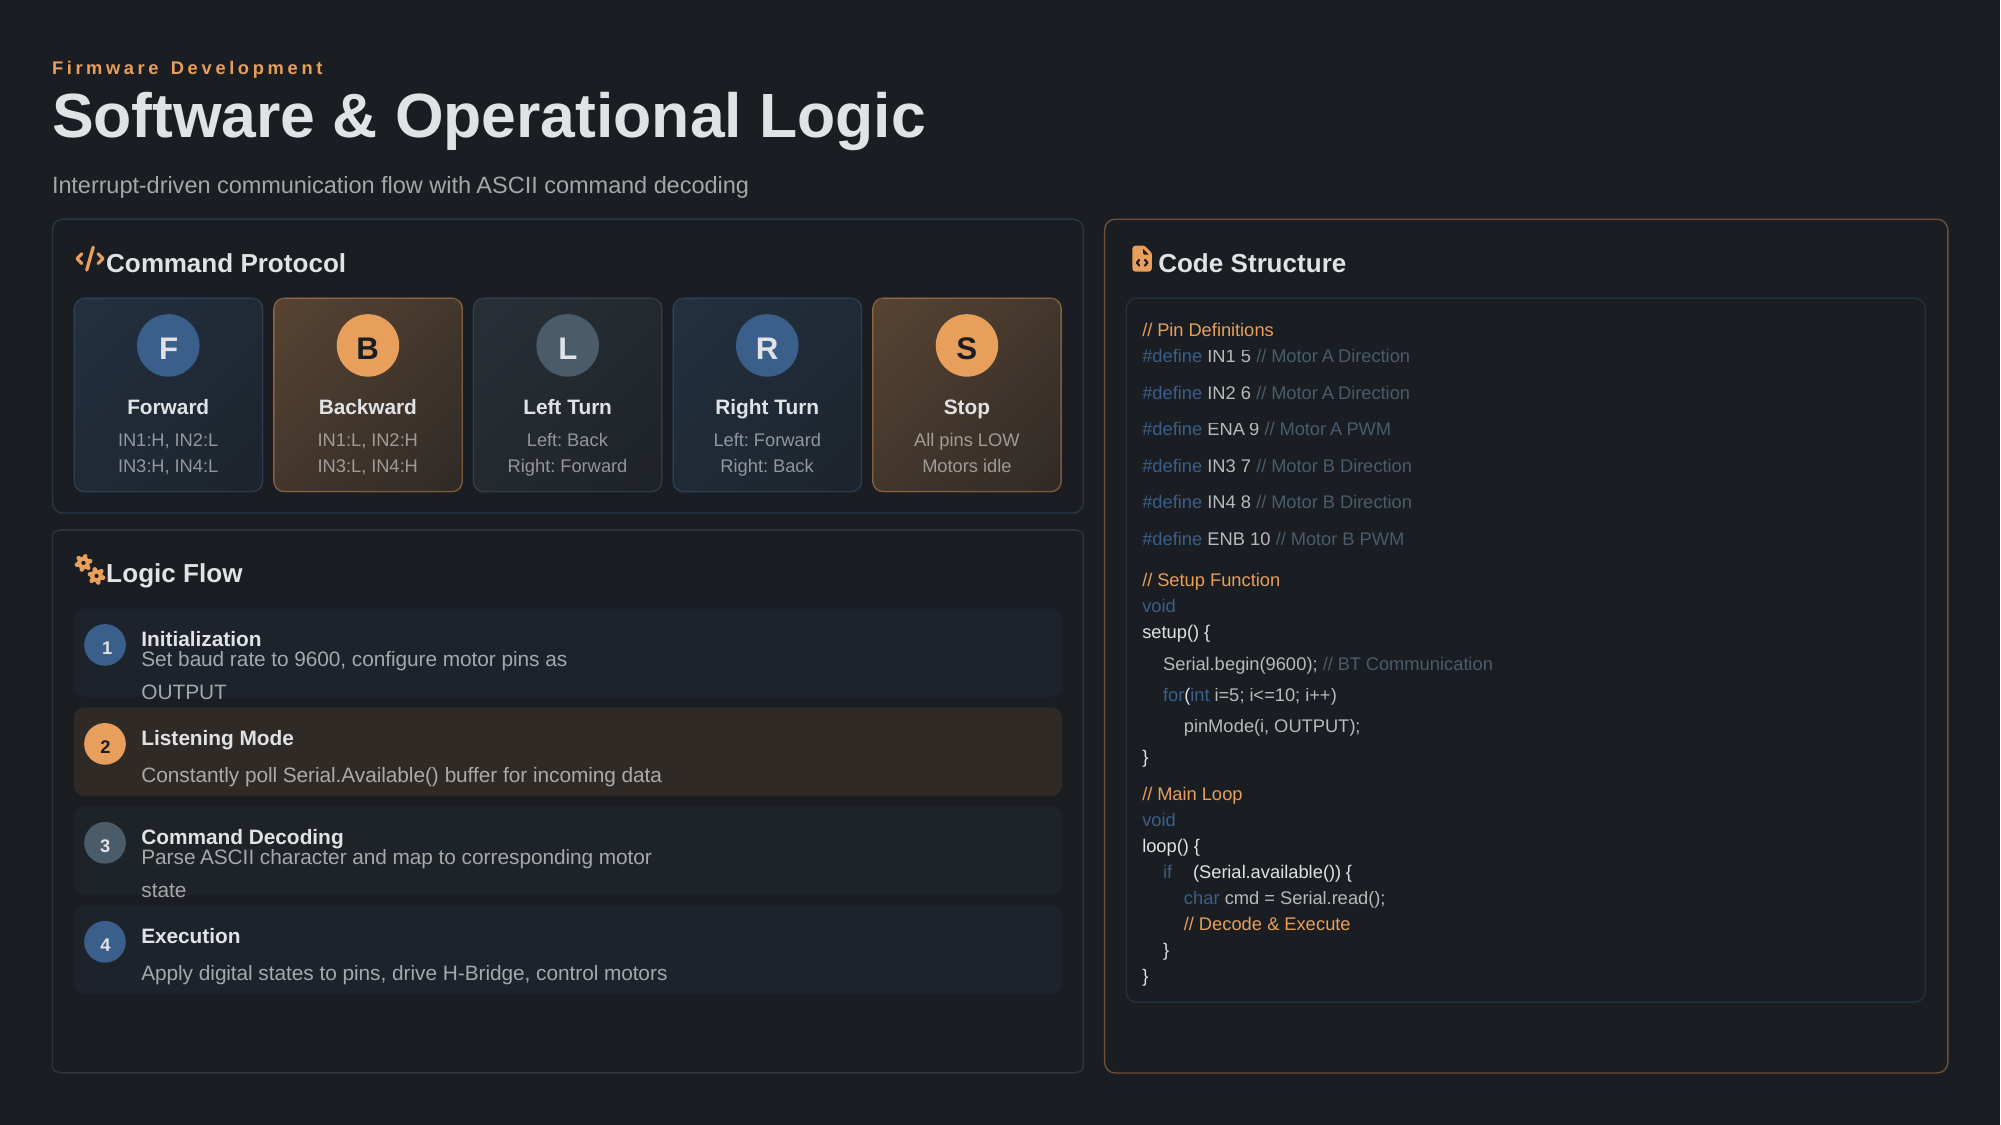

Firmware Development
Software & Operational Logic
Interrupt-driven communication flow with ASCII command decoding

Command Protocol
Code Structure

// Pin Definitions
F
B
L
R
S
#define IN1 5 // Motor A Direction
#define IN2 6 // Motor A Direction
Forward
Backward
Left Turn
Right Turn
Stop
#define ENA 9 // Motor A PWM
IN1:H, IN2:L
IN1:L, IN2:H
Left: Back
Left: Forward
All pins LOW
IN3:H, IN4:L
IN3:L, IN4:H
Right: Forward
Right: Back
Motors idle
#define IN3 7 // Motor B Direction
#define IN4 8 // Motor B Direction
#define ENB 10 // Motor B PWM

Logic Flow

// Setup Function
void

Initialization
setup() {

1
Serial.begin(9600); // BT Communication
Set baud rate to 9600, configure motor pins as OUTPUT
for(int i=5; i<=10; i++)

pinMode(i, OUTPUT);
Listening Mode

2
}
Constantly poll Serial.Available() buffer for incoming data
// Main Loop
void

Command Decoding

3
loop() {
Parse ASCII character and map to corresponding motor state
if
(Serial.available()) {
char cmd = Serial.read();

// Decode & Execute
Execution

4
}
Apply digital states to pins, drive H-Bridge, control motors
}
Baud Rate
Command Latency
PWM Resolution
Update Frequency